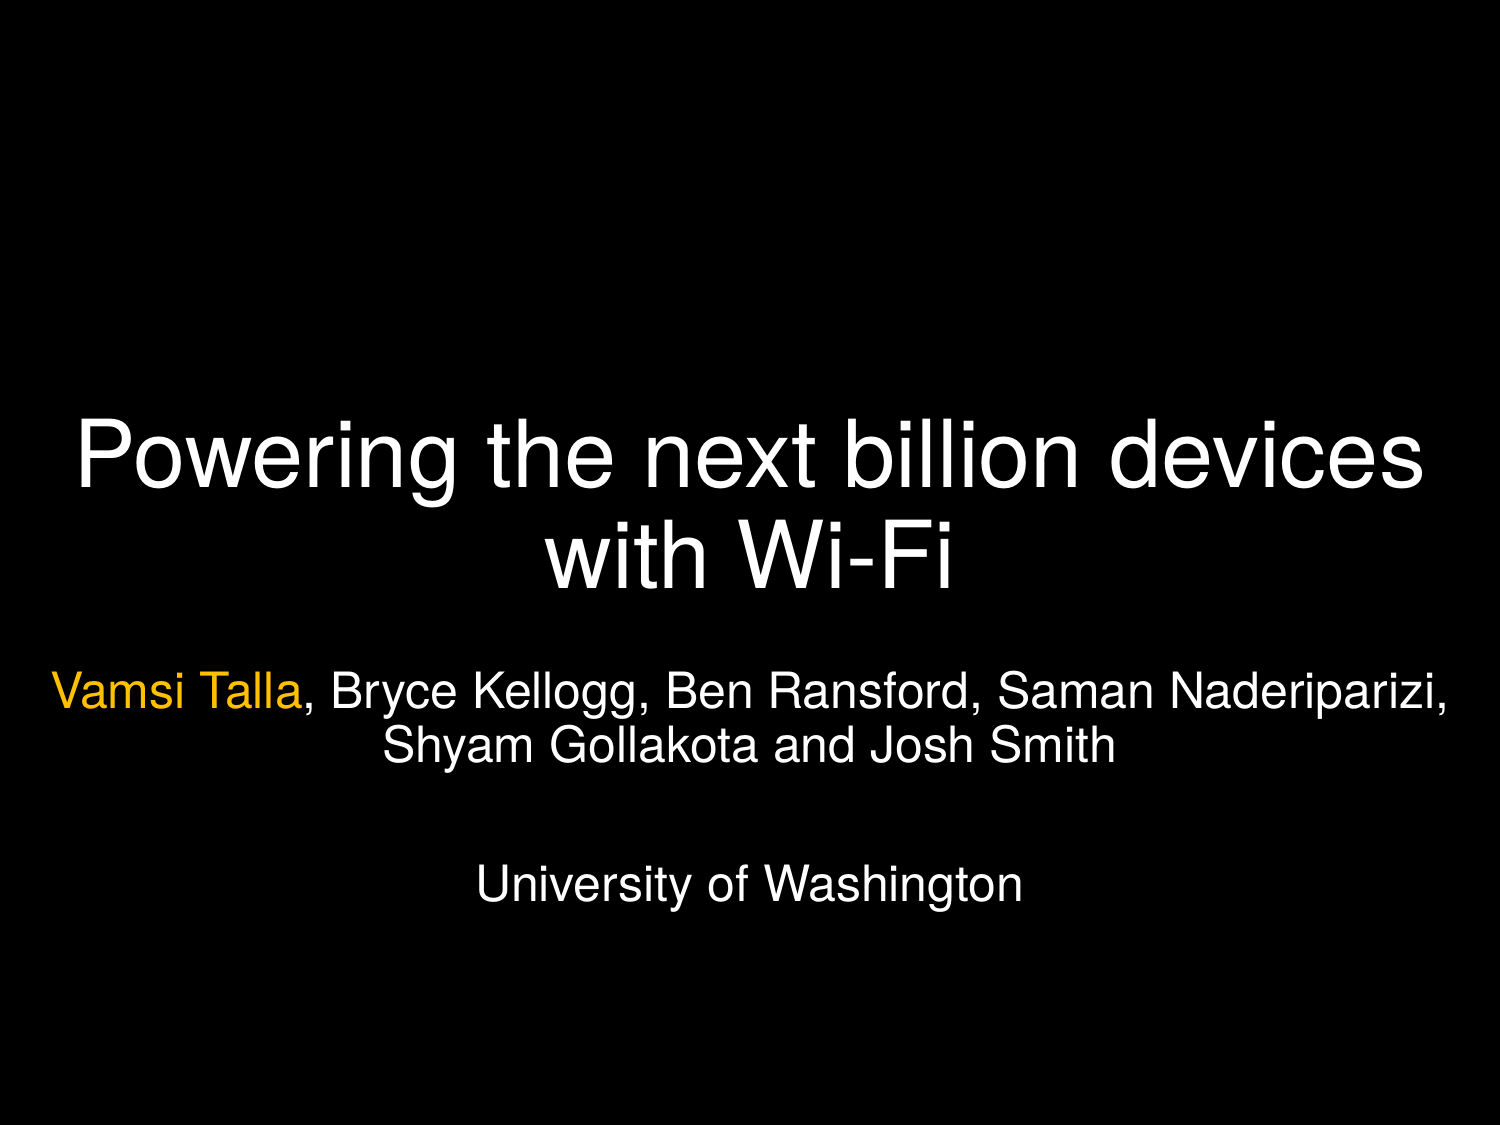

# Powering the next billion devices with Wi-Fi
Vamsi Talla, Bryce Kellogg, Ben Ransford, Saman Naderiparizi, Shyam Gollakota and Josh Smith

University of Washington